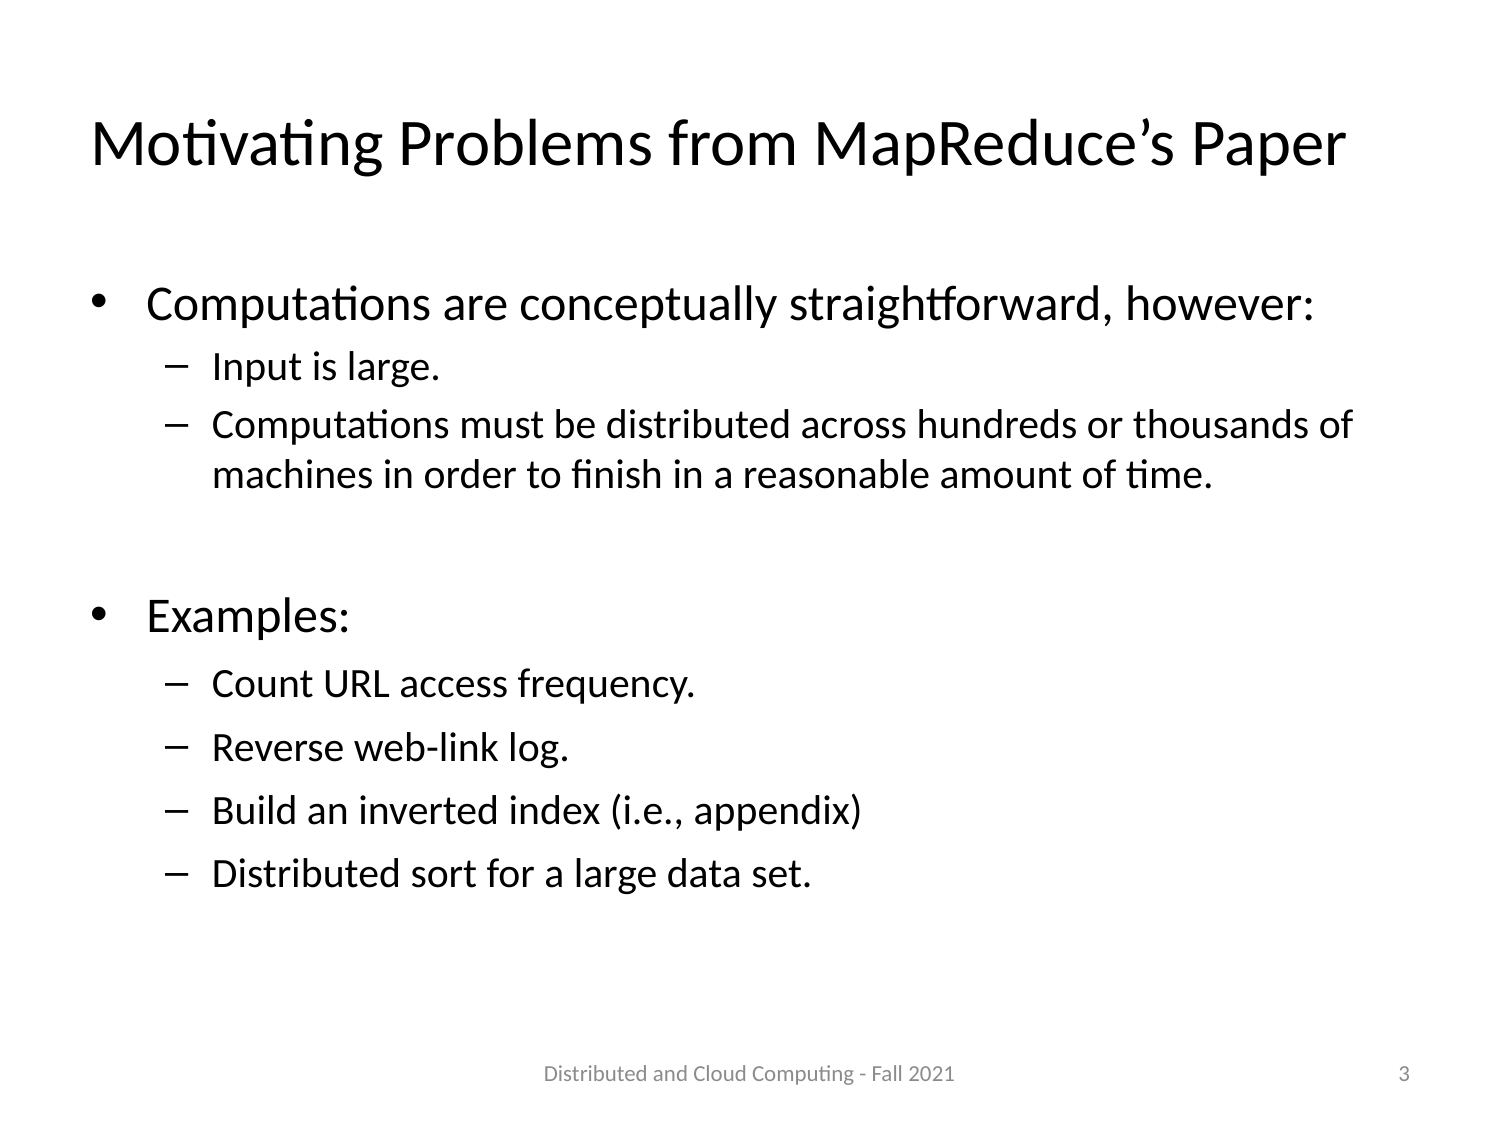

# Motivating Problems from MapReduce’s Paper
Computations are conceptually straightforward, however:
Input is large.
Computations must be distributed across hundreds or thousands of machines in order to finish in a reasonable amount of time.

Examples:
Count URL access frequency.
Reverse web-link log.
Build an inverted index (i.e., appendix)
Distributed sort for a large data set.

Distributed and Cloud Computing - Fall 2021
3